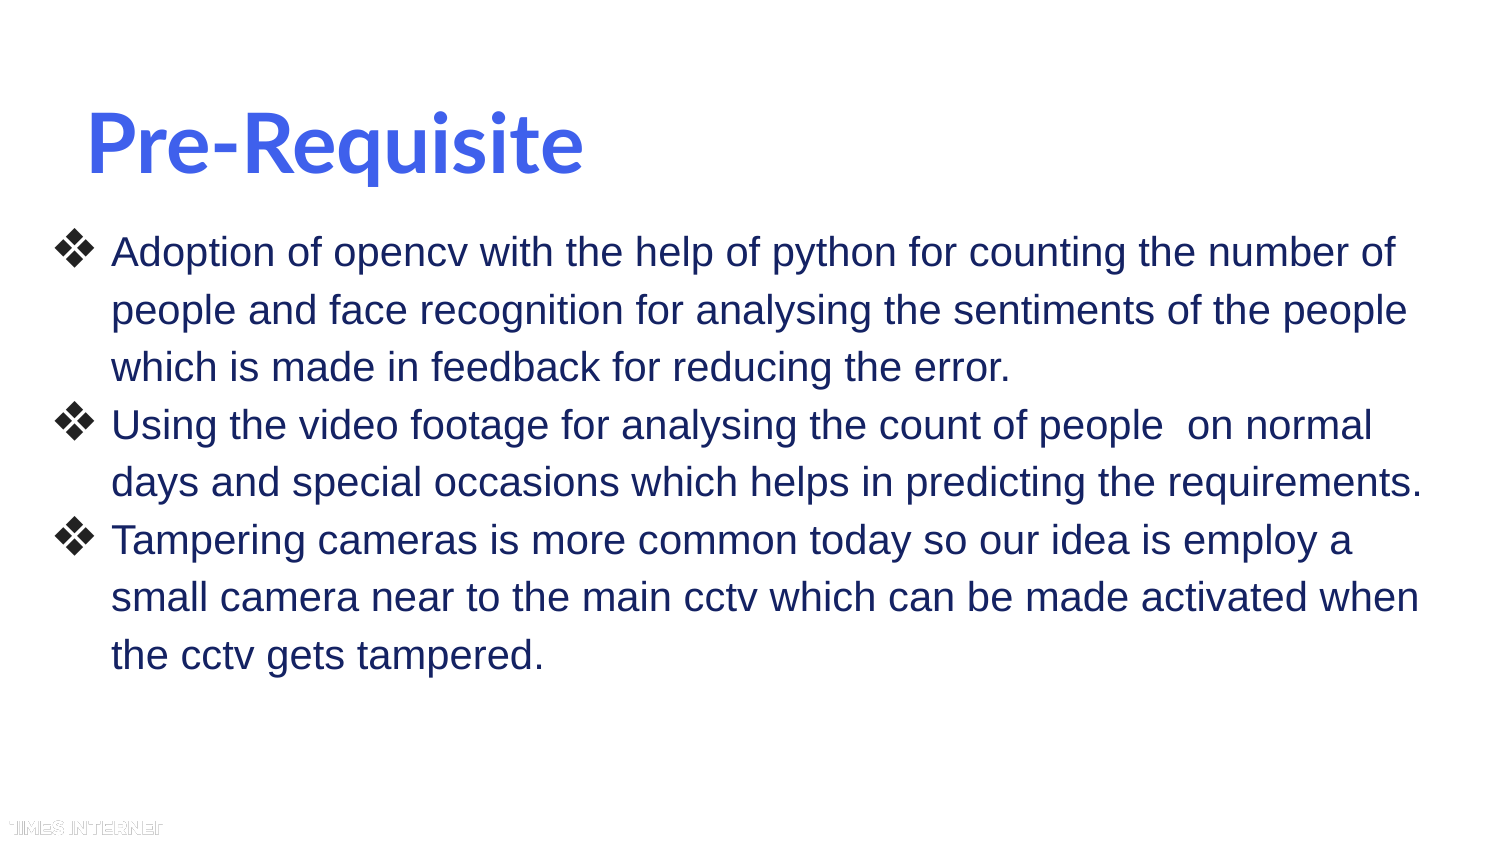

# Pre-Requisite
Adoption of opencv with the help of python for counting the number of people and face recognition for analysing the sentiments of the people which is made in feedback for reducing the error.
Using the video footage for analysing the count of people  on normal days and special occasions which helps in predicting the requirements.
Tampering cameras is more common today so our idea is employ a small camera near to the main cctv which can be made activated when the cctv gets tampered.